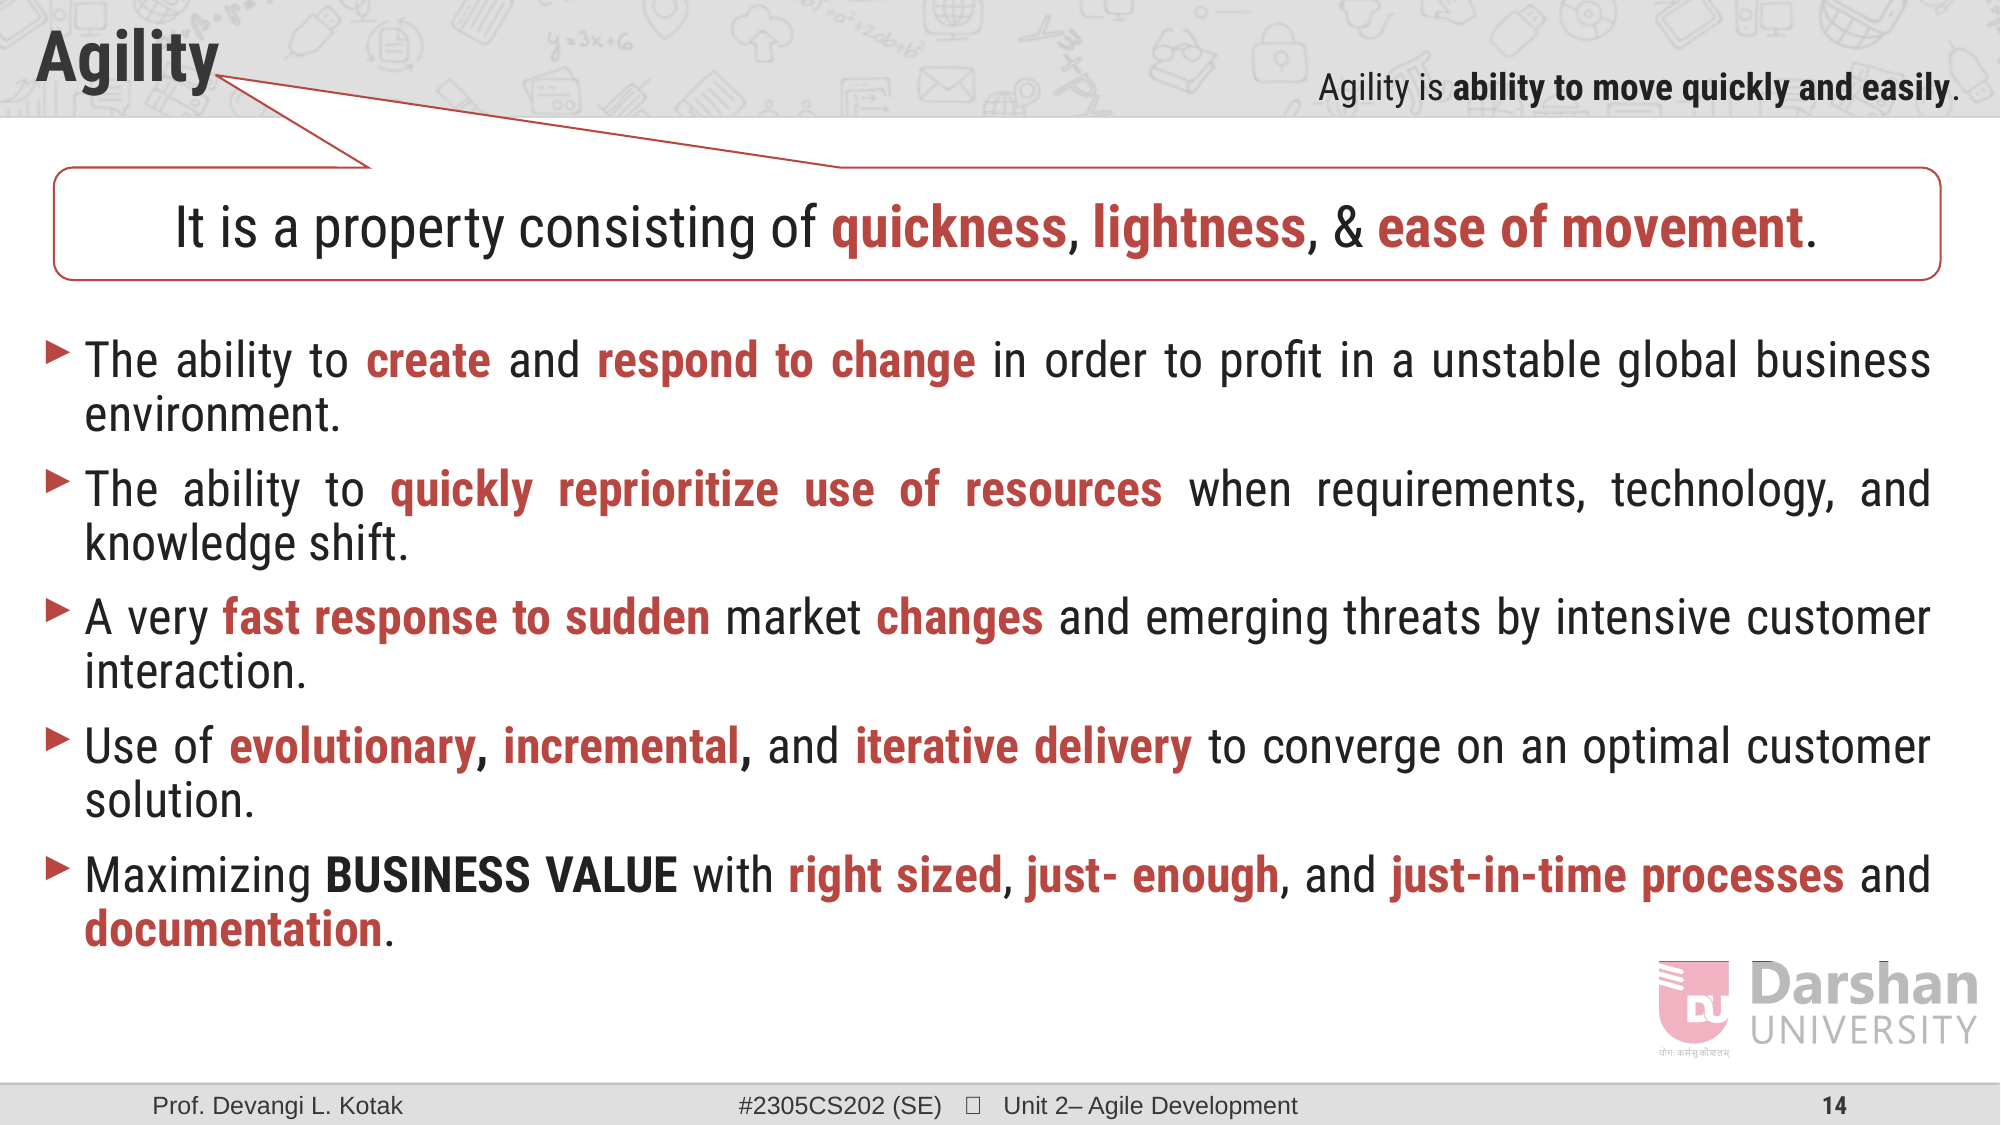

# Agility
Agility is ability to move quickly and easily.
It is a property consisting of quickness, lightness, & ease of movement.
The ability to create and respond to change in order to profit in a unstable global business environment.
The ability to quickly reprioritize use of resources when requirements, technology, and knowledge shift.
A very fast response to sudden market changes and emerging threats by intensive customer interaction.
Use of evolutionary, incremental, and iterative delivery to converge on an optimal customer solution.
Maximizing BUSINESS VALUE with right sized, just- enough, and just-in-time processes and documentation.